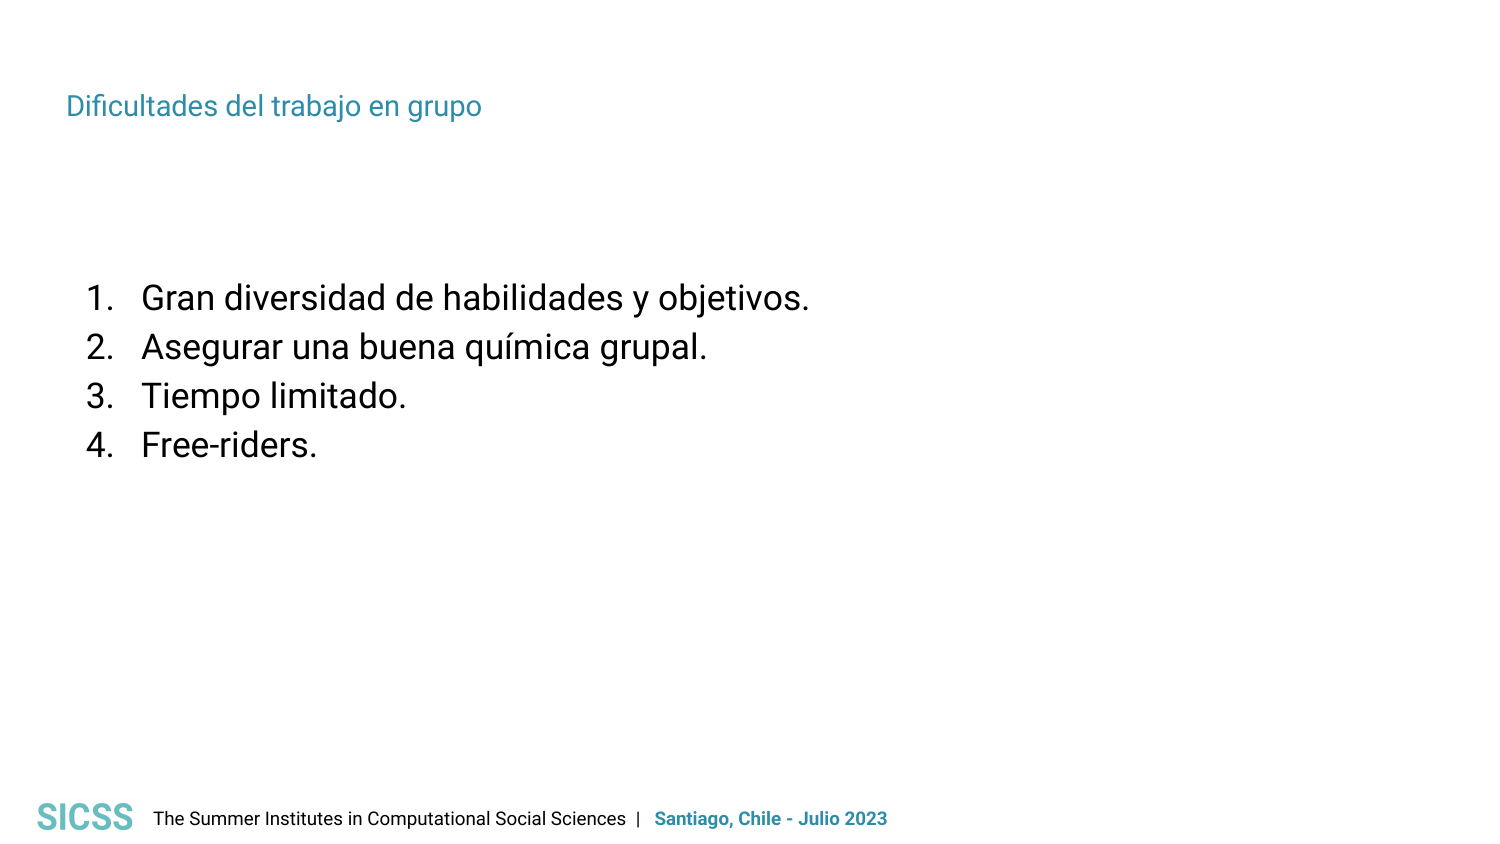

# Dificultades del trabajo en grupo

Gran diversidad de habilidades y objetivos.
Asegurar una buena química grupal.
Tiempo limitado.
Free-riders.